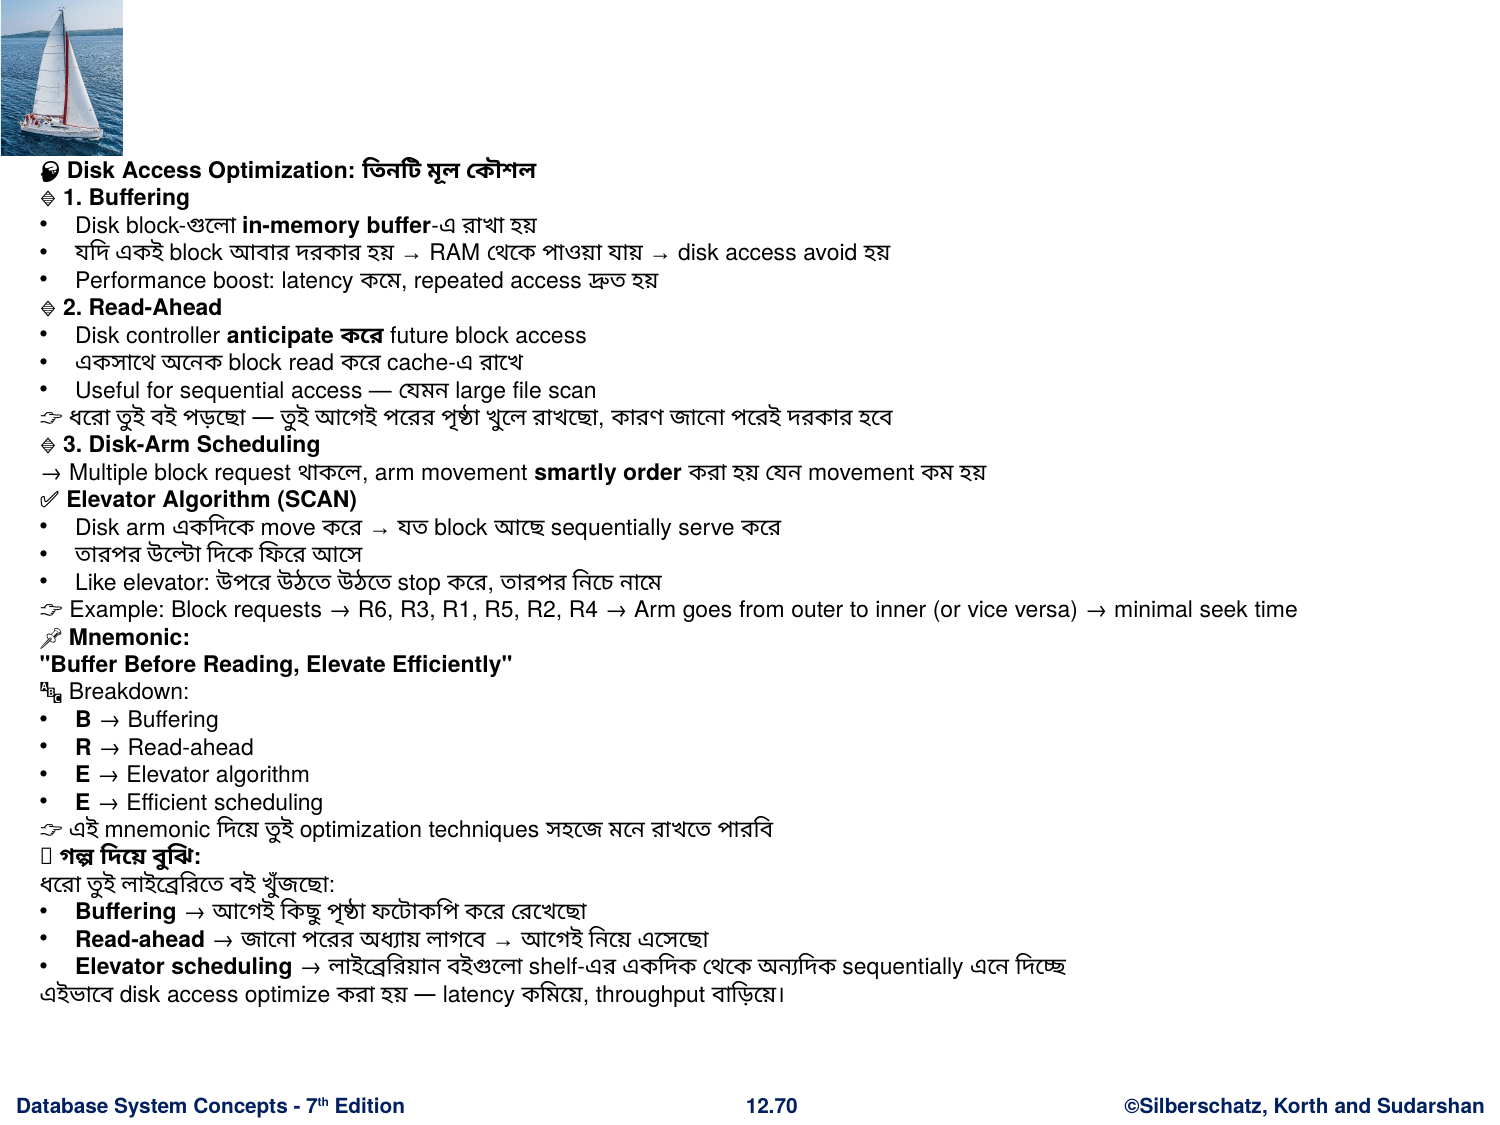

🧠 Disk Access Optimization: তিনটি মূল কৌশল
🔹 1. Buffering
Disk block-গুলো in-memory buffer-এ রাখা হয়
যদি একই block আবার দরকার হয় → RAM থেকে পাওয়া যায় → disk access avoid হয়
Performance boost: latency কমে, repeated access দ্রুত হয়
🔹 2. Read-Ahead
Disk controller anticipate করে future block access
একসাথে অনেক block read করে cache-এ রাখে
Useful for sequential access — যেমন large file scan
👉 ধরো তুই বই পড়ছো — তুই আগেই পরের পৃষ্ঠা খুলে রাখছো, কারণ জানো পরেই দরকার হবে
🔹 3. Disk-Arm Scheduling
→ Multiple block request থাকলে, arm movement smartly order করা হয় যেন movement কম হয়
✅ Elevator Algorithm (SCAN)
Disk arm একদিকে move করে → যত block আছে sequentially serve করে
তারপর উল্টো দিকে ফিরে আসে
Like elevator: উপরে উঠতে উঠতে stop করে, তারপর নিচে নামে
👉 Example: Block requests → R6, R3, R1, R5, R2, R4 → Arm goes from outer to inner (or vice versa) → minimal seek time
📌 Mnemonic:
"Buffer Before Reading, Elevate Efficiently"
🔤 Breakdown:
B → Buffering
R → Read-ahead
E → Elevator algorithm
E → Efficient scheduling
👉 এই mnemonic দিয়ে তুই optimization techniques সহজে মনে রাখতে পারবি
🧺 গল্প দিয়ে বুঝি:
ধরো তুই লাইব্রেরিতে বই খুঁজছো:
Buffering → আগেই কিছু পৃষ্ঠা ফটোকপি করে রেখেছো
Read-ahead → জানো পরের অধ্যায় লাগবে → আগেই নিয়ে এসেছো
Elevator scheduling → লাইব্রেরিয়ান বইগুলো shelf-এর একদিক থেকে অন্যদিক sequentially এনে দিচ্ছে
এইভাবে disk access optimize করা হয় — latency কমিয়ে, throughput বাড়িয়ে।